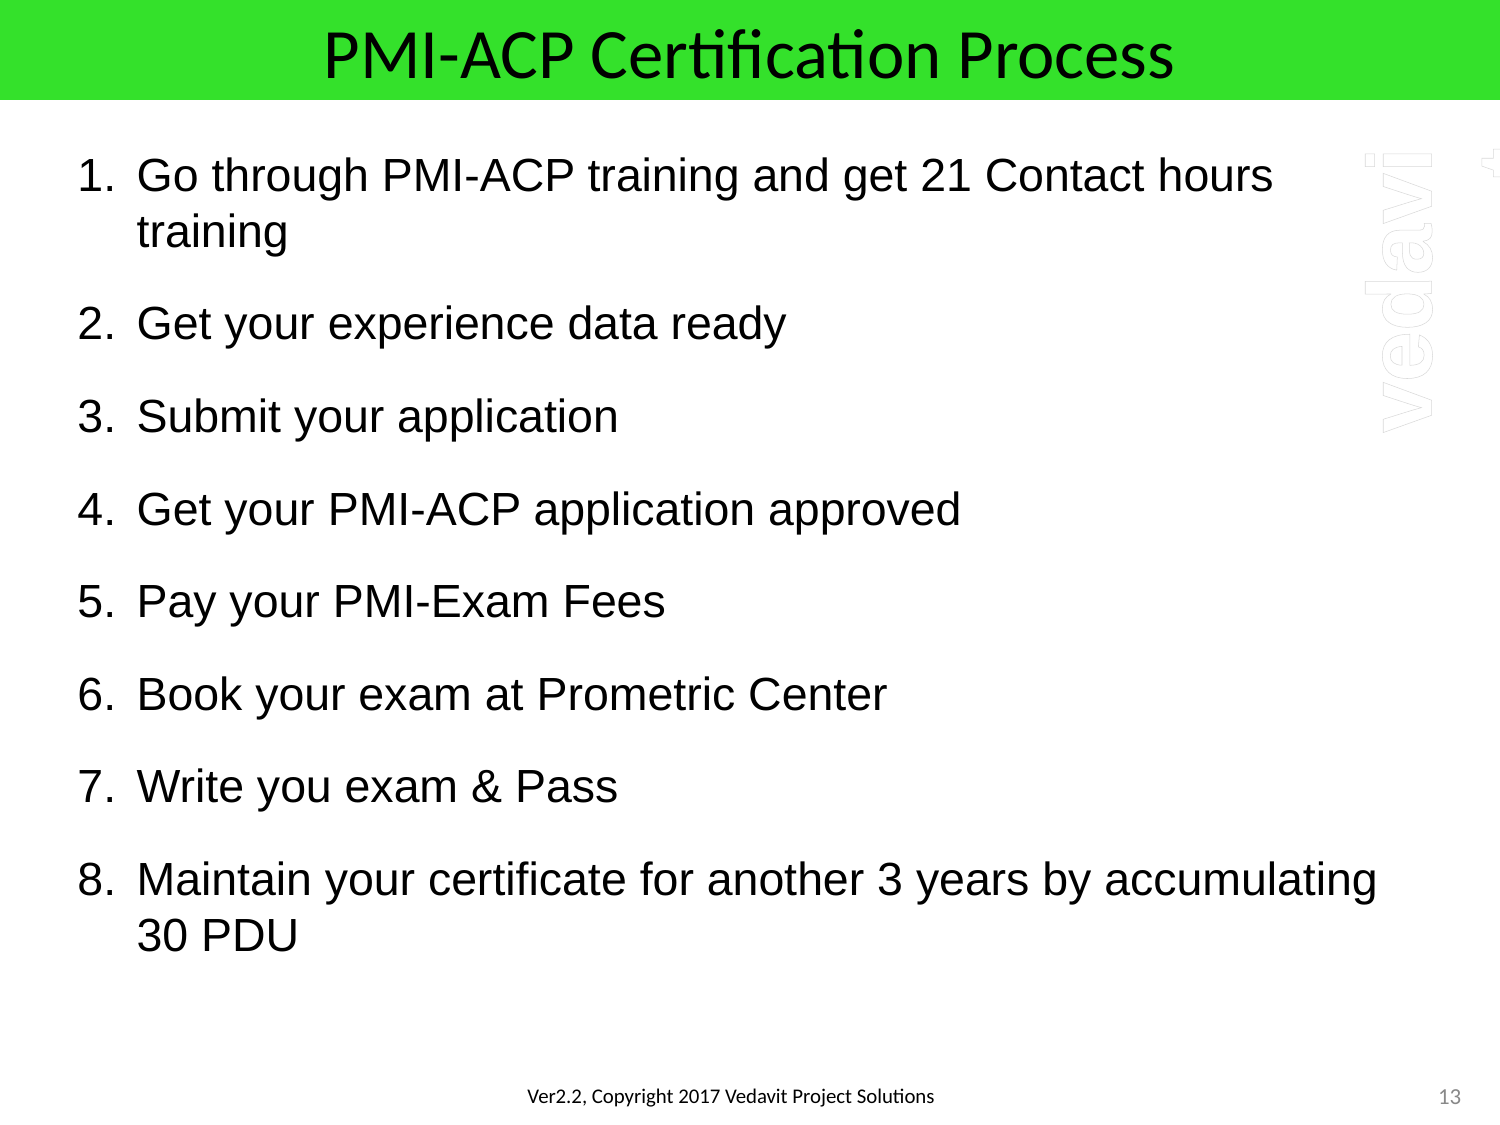

# PMI-ACP Certification Process

Go through PMI-ACP training and get 21 Contact hours training
Get your experience data ready
Submit your application
Get your PMI-ACP application approved
Pay your PMI-Exam Fees
Book your exam at Prometric Center
Write you exam & Pass
Maintain your certificate for another 3 years by accumulating 30 PDU

13